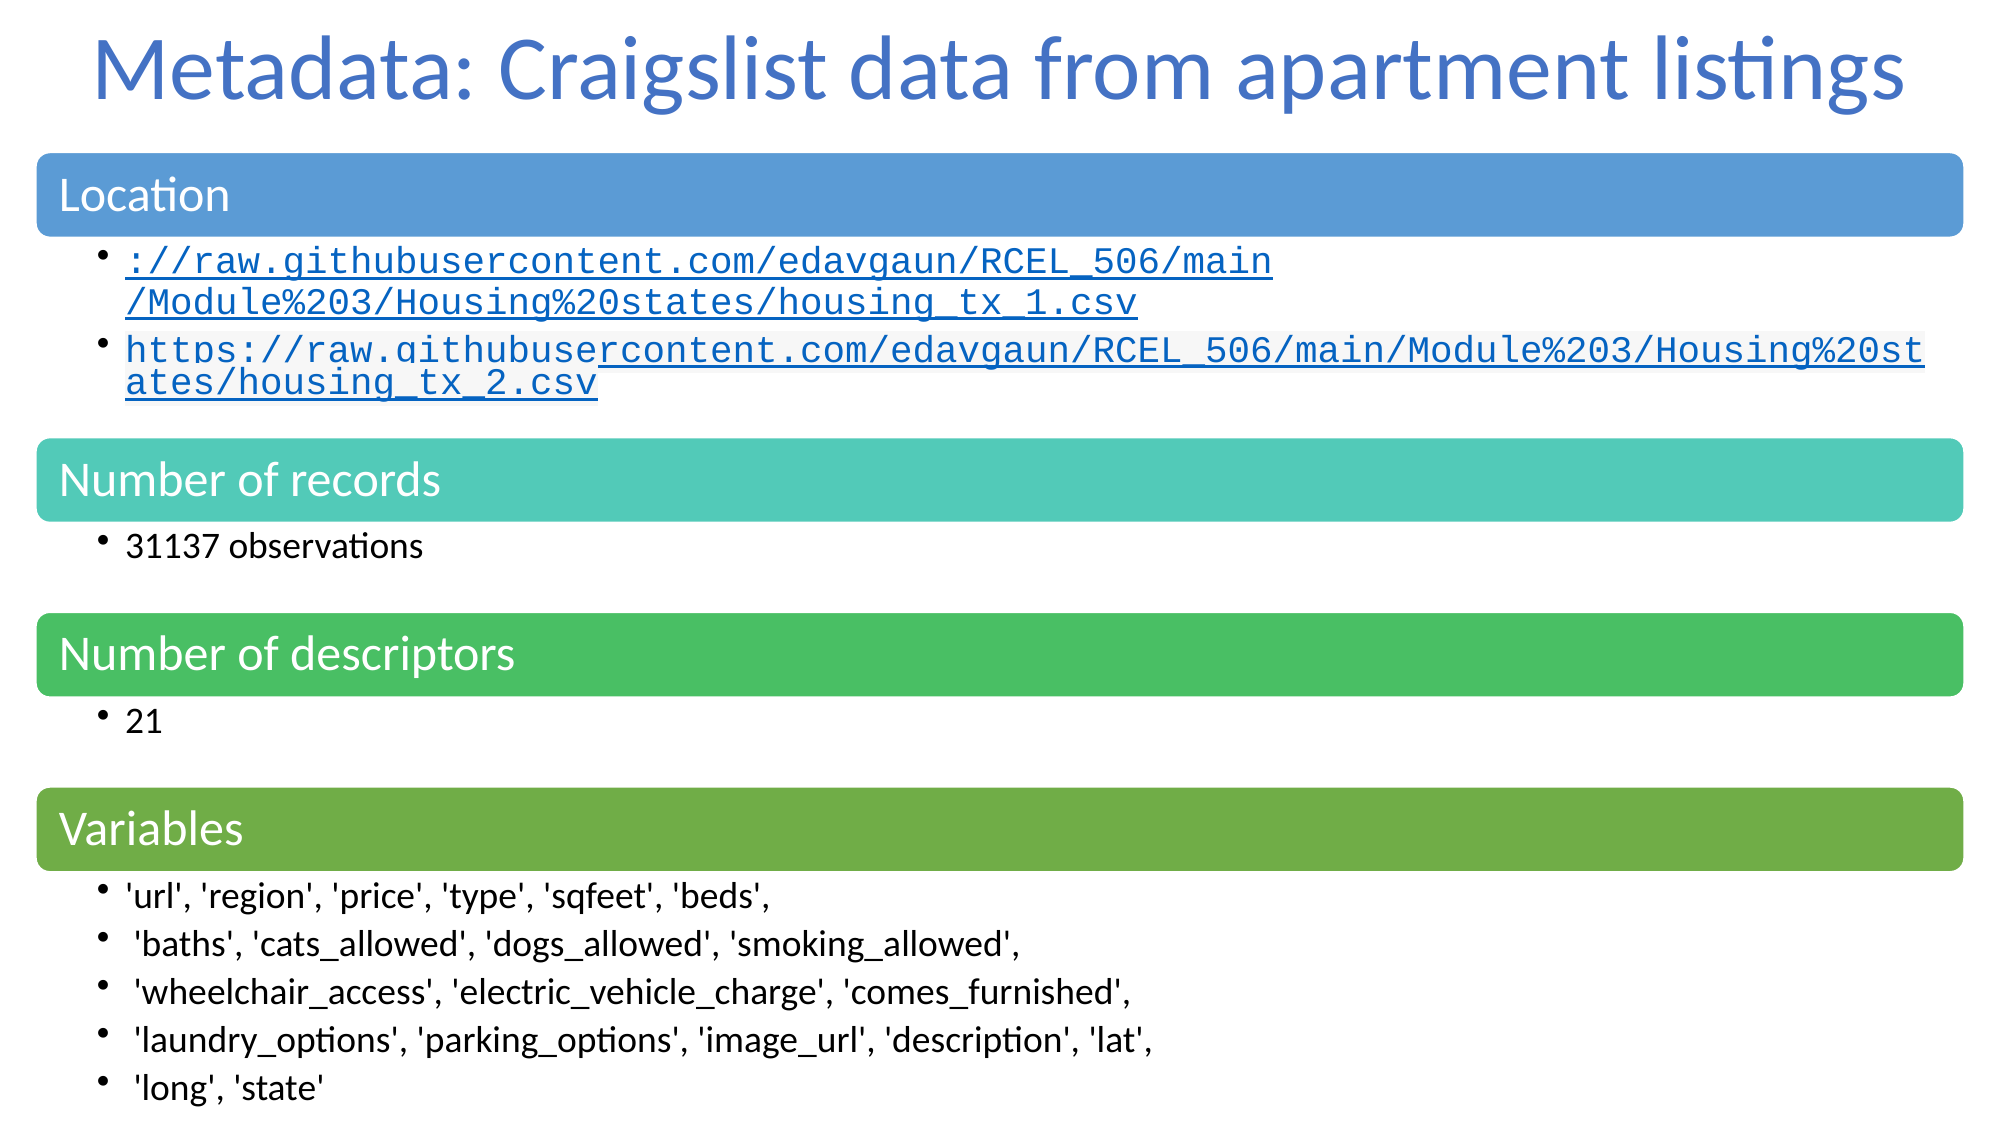

Metadata: Craigslist data from apartment listings
Location
://raw.githubusercontent.com/edavgaun/RCEL_506/main/Module%203/Housing%20states/housing_tx_1.csv
https://raw.githubusercontent.com/edavgaun/RCEL_506/main/Module%203/Housing%20states/housing_tx_2.csv

Number of records
31137 observations

Number of descriptors
21

Variables
'url', 'region', 'price', 'type', 'sqfeet', 'beds',
 'baths', 'cats_allowed', 'dogs_allowed', 'smoking_allowed',
 'wheelchair_access', 'electric_vehicle_charge', 'comes_furnished',
 'laundry_options', 'parking_options', 'image_url', 'description', 'lat',
 'long', 'state'